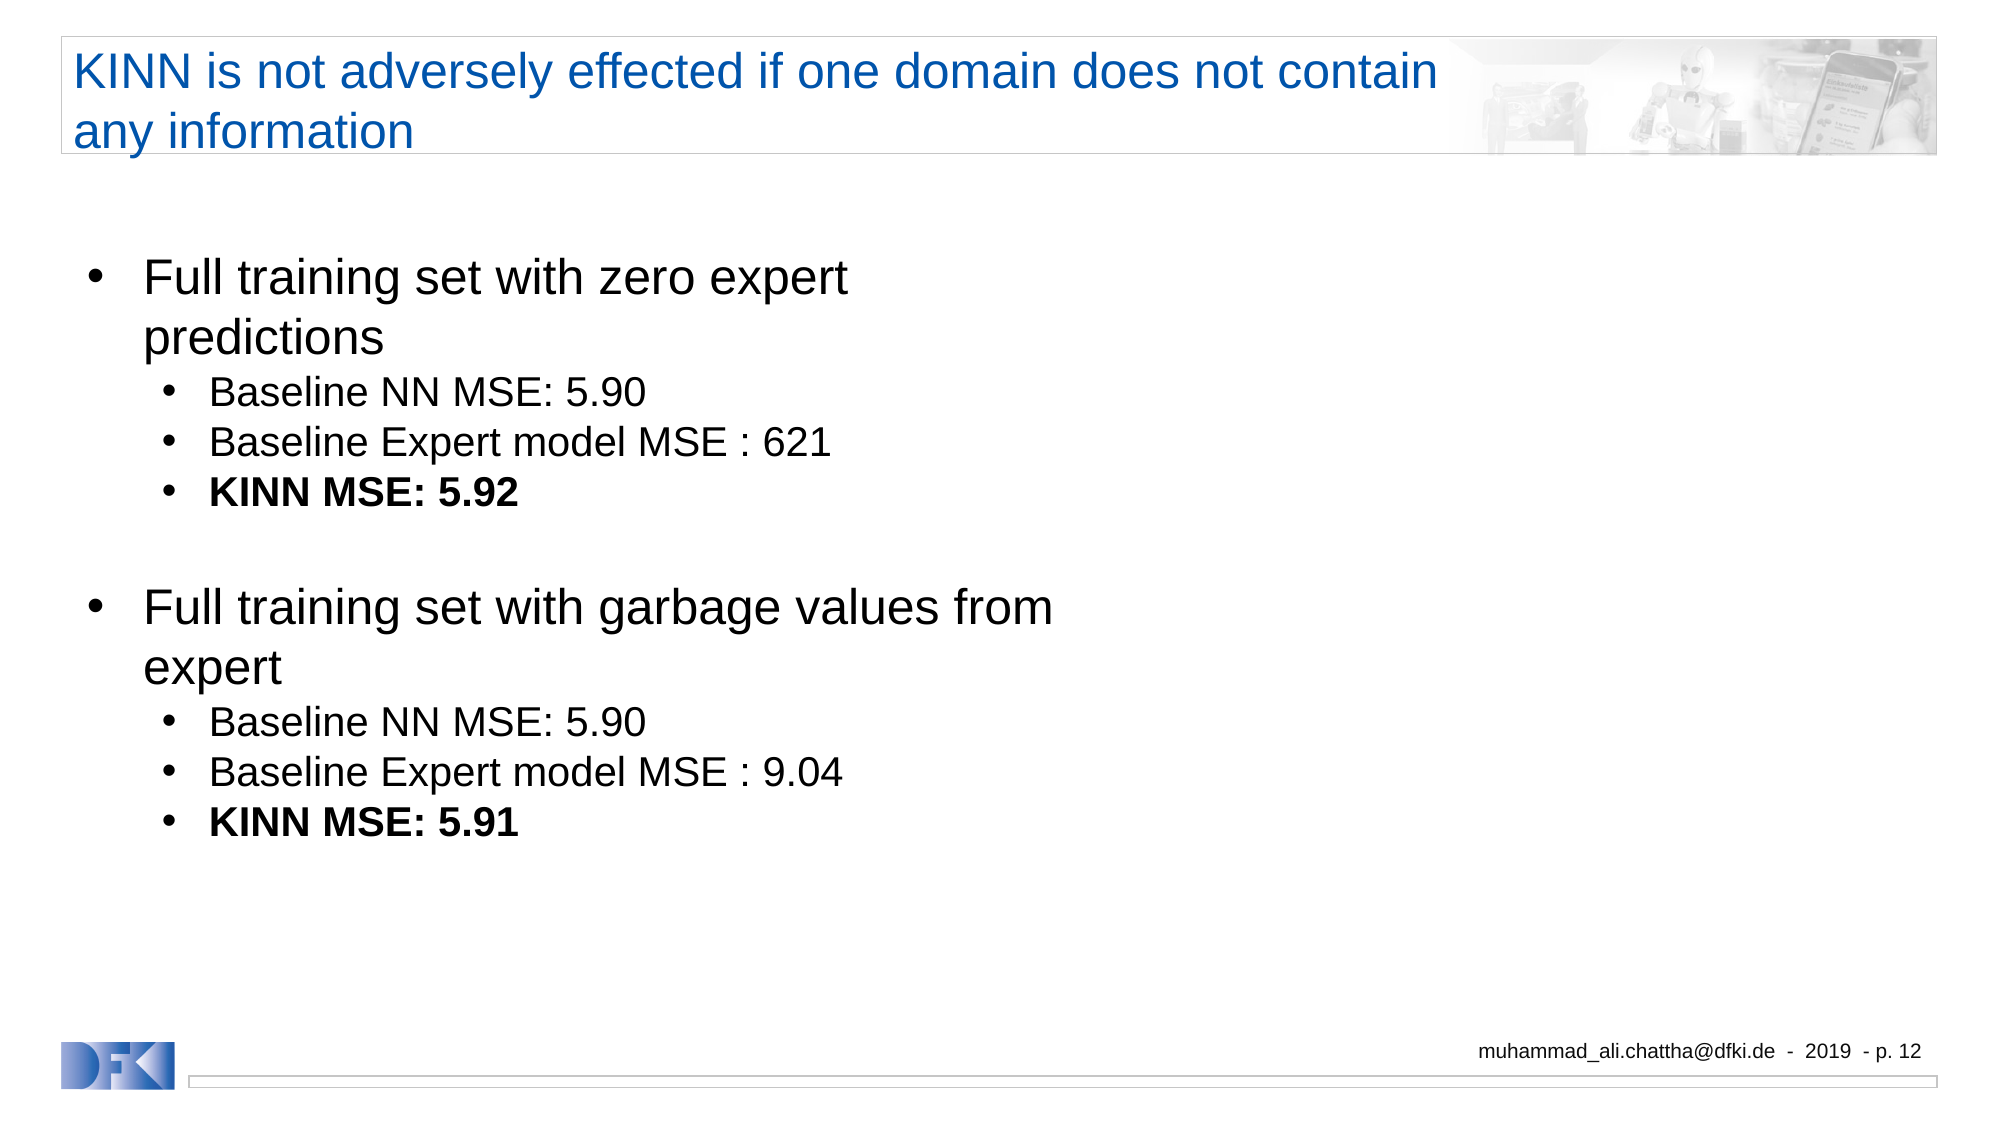

# KINN is not adversely effected if one domain does not contain any information
Full training set with zero expert predictions
Baseline NN MSE: 5.90​
Baseline Expert model MSE : 621
KINN MSE: 5.92

Full training set with garbage values from expert
Baseline NN MSE: 5.90​
Baseline Expert model MSE : 9.04
KINN MSE: 5.91